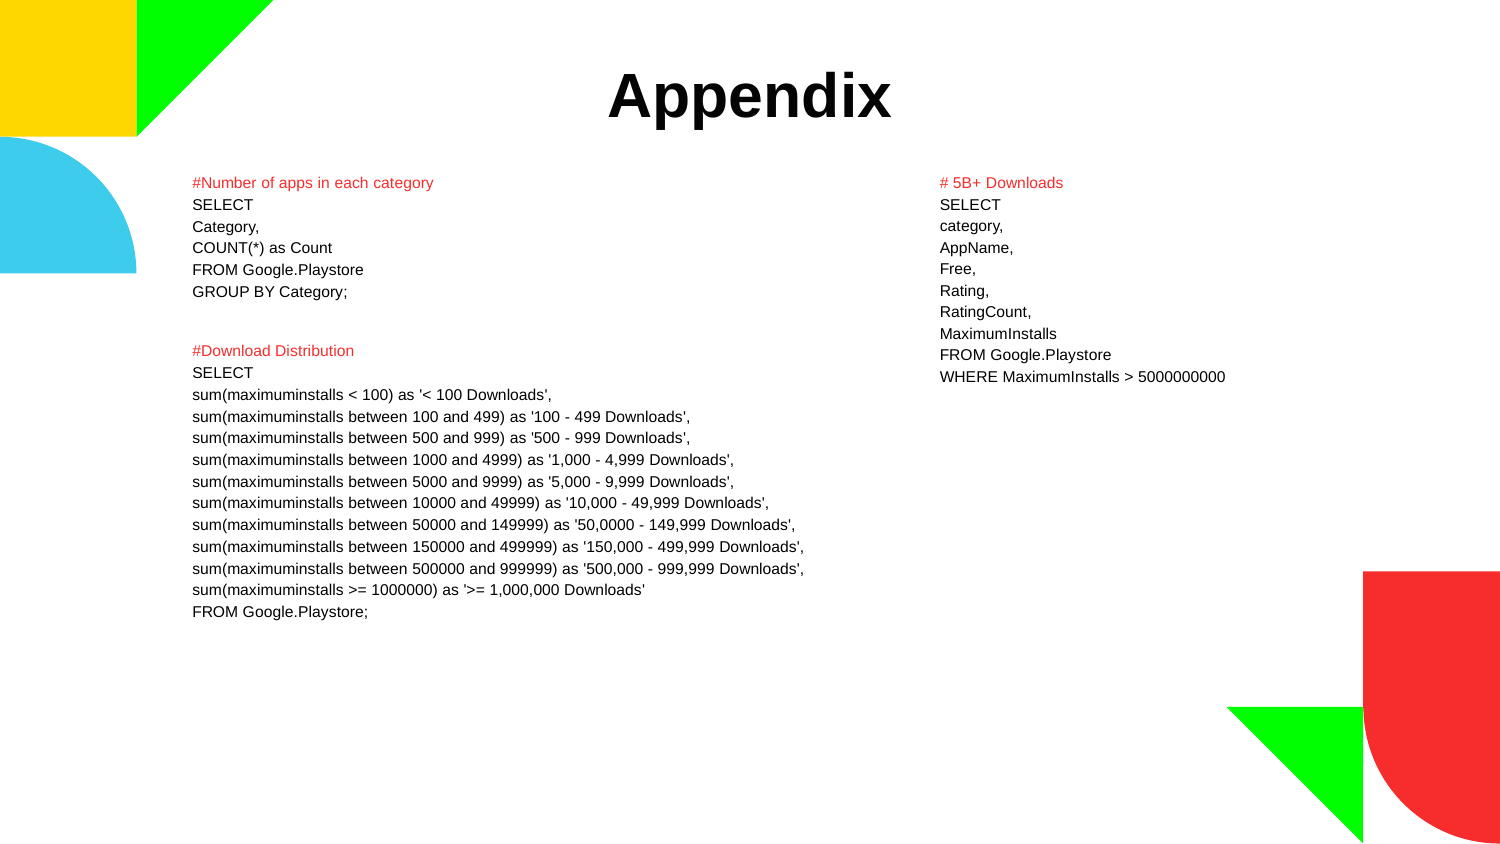

# Appendix
#Number of apps in each category
SELECT
Category,
COUNT(*) as Count
FROM Google.Playstore
GROUP BY Category;

#Download Distribution
SELECT
sum(maximuminstalls < 100) as '< 100 Downloads',
sum(maximuminstalls between 100 and 499) as '100 - 499 Downloads',
sum(maximuminstalls between 500 and 999) as '500 - 999 Downloads',
sum(maximuminstalls between 1000 and 4999) as '1,000 - 4,999 Downloads',
sum(maximuminstalls between 5000 and 9999) as '5,000 - 9,999 Downloads',
sum(maximuminstalls between 10000 and 49999) as '10,000 - 49,999 Downloads',
sum(maximuminstalls between 50000 and 149999) as '50,0000 - 149,999 Downloads',
sum(maximuminstalls between 150000 and 499999) as '150,000 - 499,999 Downloads',
sum(maximuminstalls between 500000 and 999999) as '500,000 - 999,999 Downloads',
sum(maximuminstalls >= 1000000) as '>= 1,000,000 Downloads'
FROM Google.Playstore;

# 5B+ Downloads
SELECT
category,
AppName,
Free,
Rating,
RatingCount,
MaximumInstalls
FROM Google.Playstore
WHERE MaximumInstalls > 5000000000